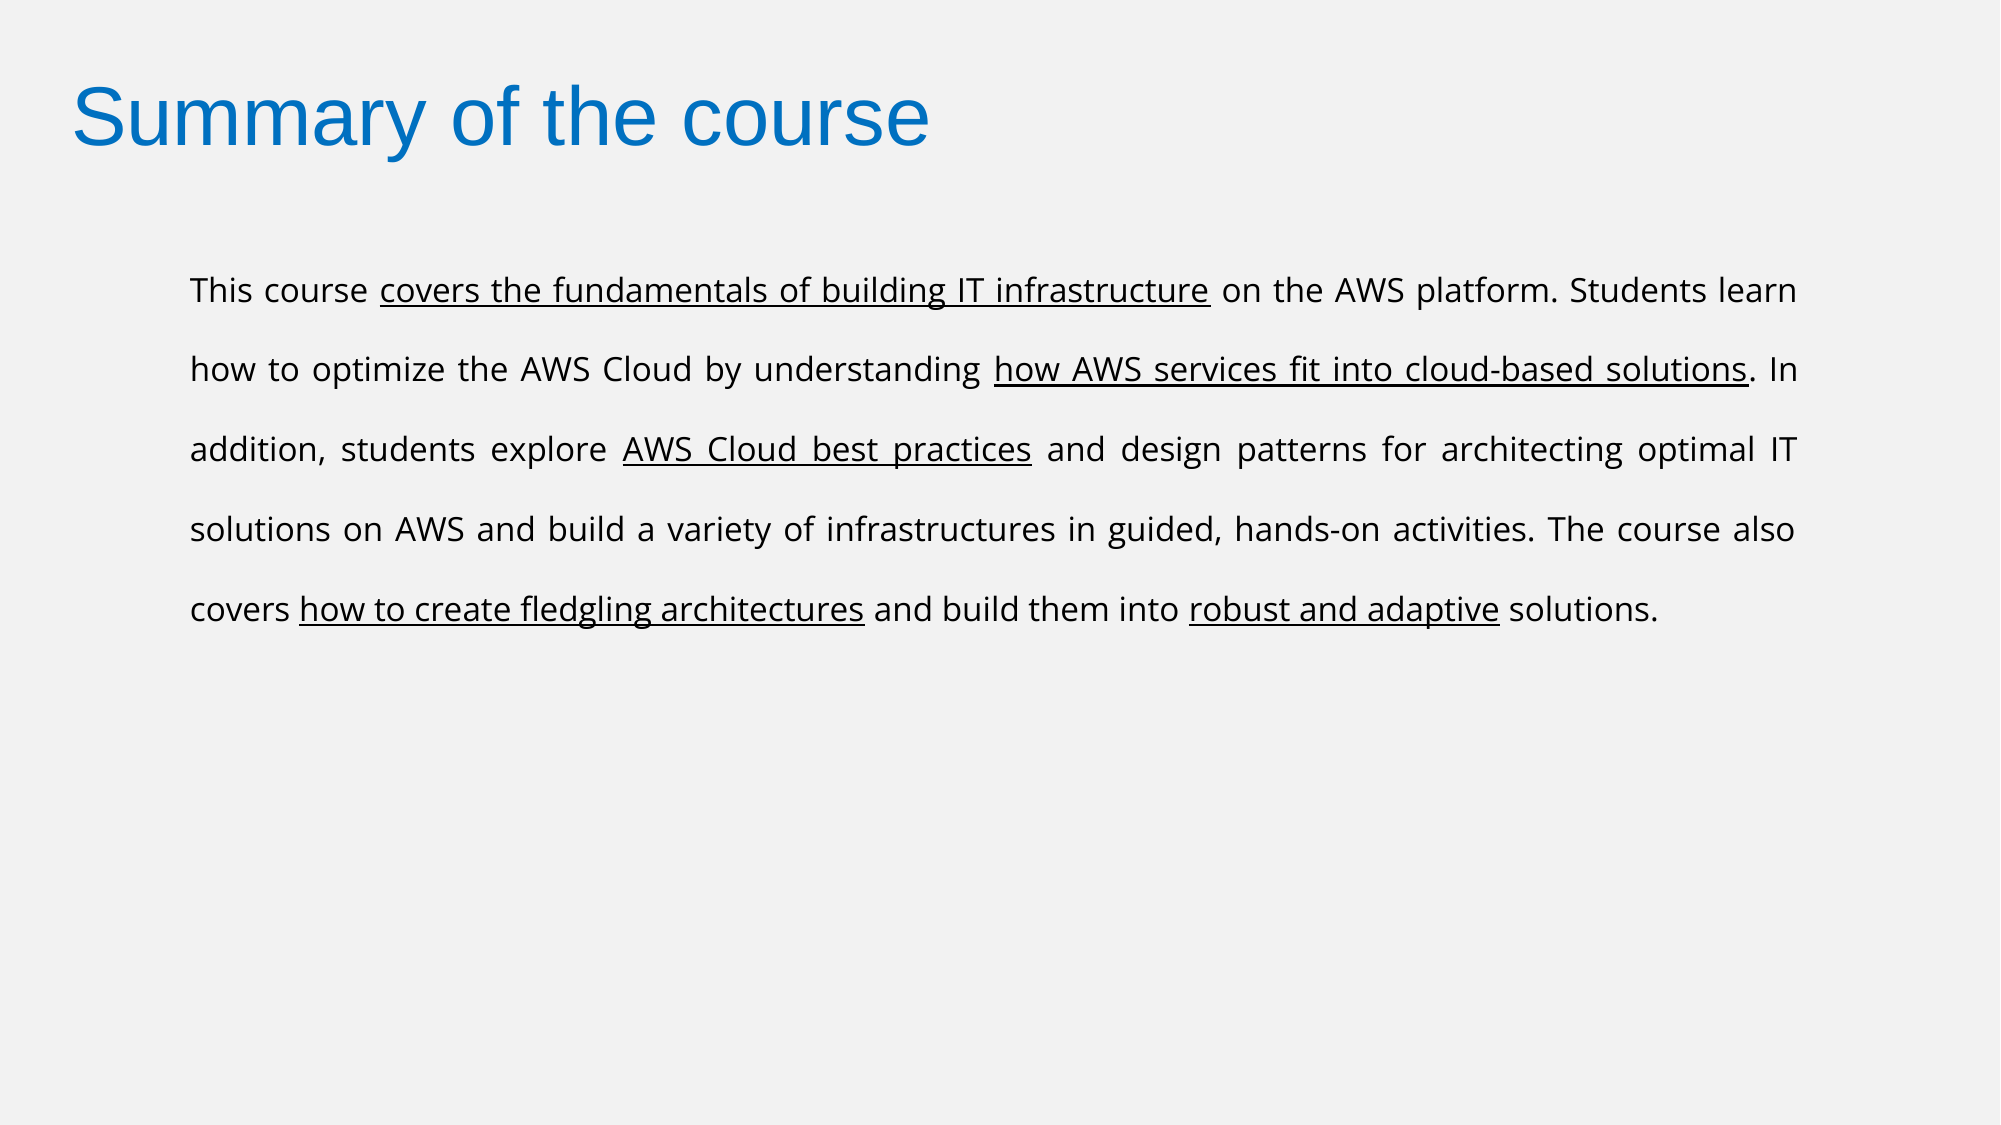

# Summary of the course
This course covers the fundamentals of building IT infrastructure on the AWS platform. Students learn how to optimize the AWS Cloud by understanding how AWS services fit into cloud-based solutions. In addition, students explore AWS Cloud best practices and design patterns for architecting optimal IT solutions on AWS and build a variety of infrastructures in guided, hands-on activities. The course also covers how to create fledgling architectures and build them into robust and adaptive solutions.